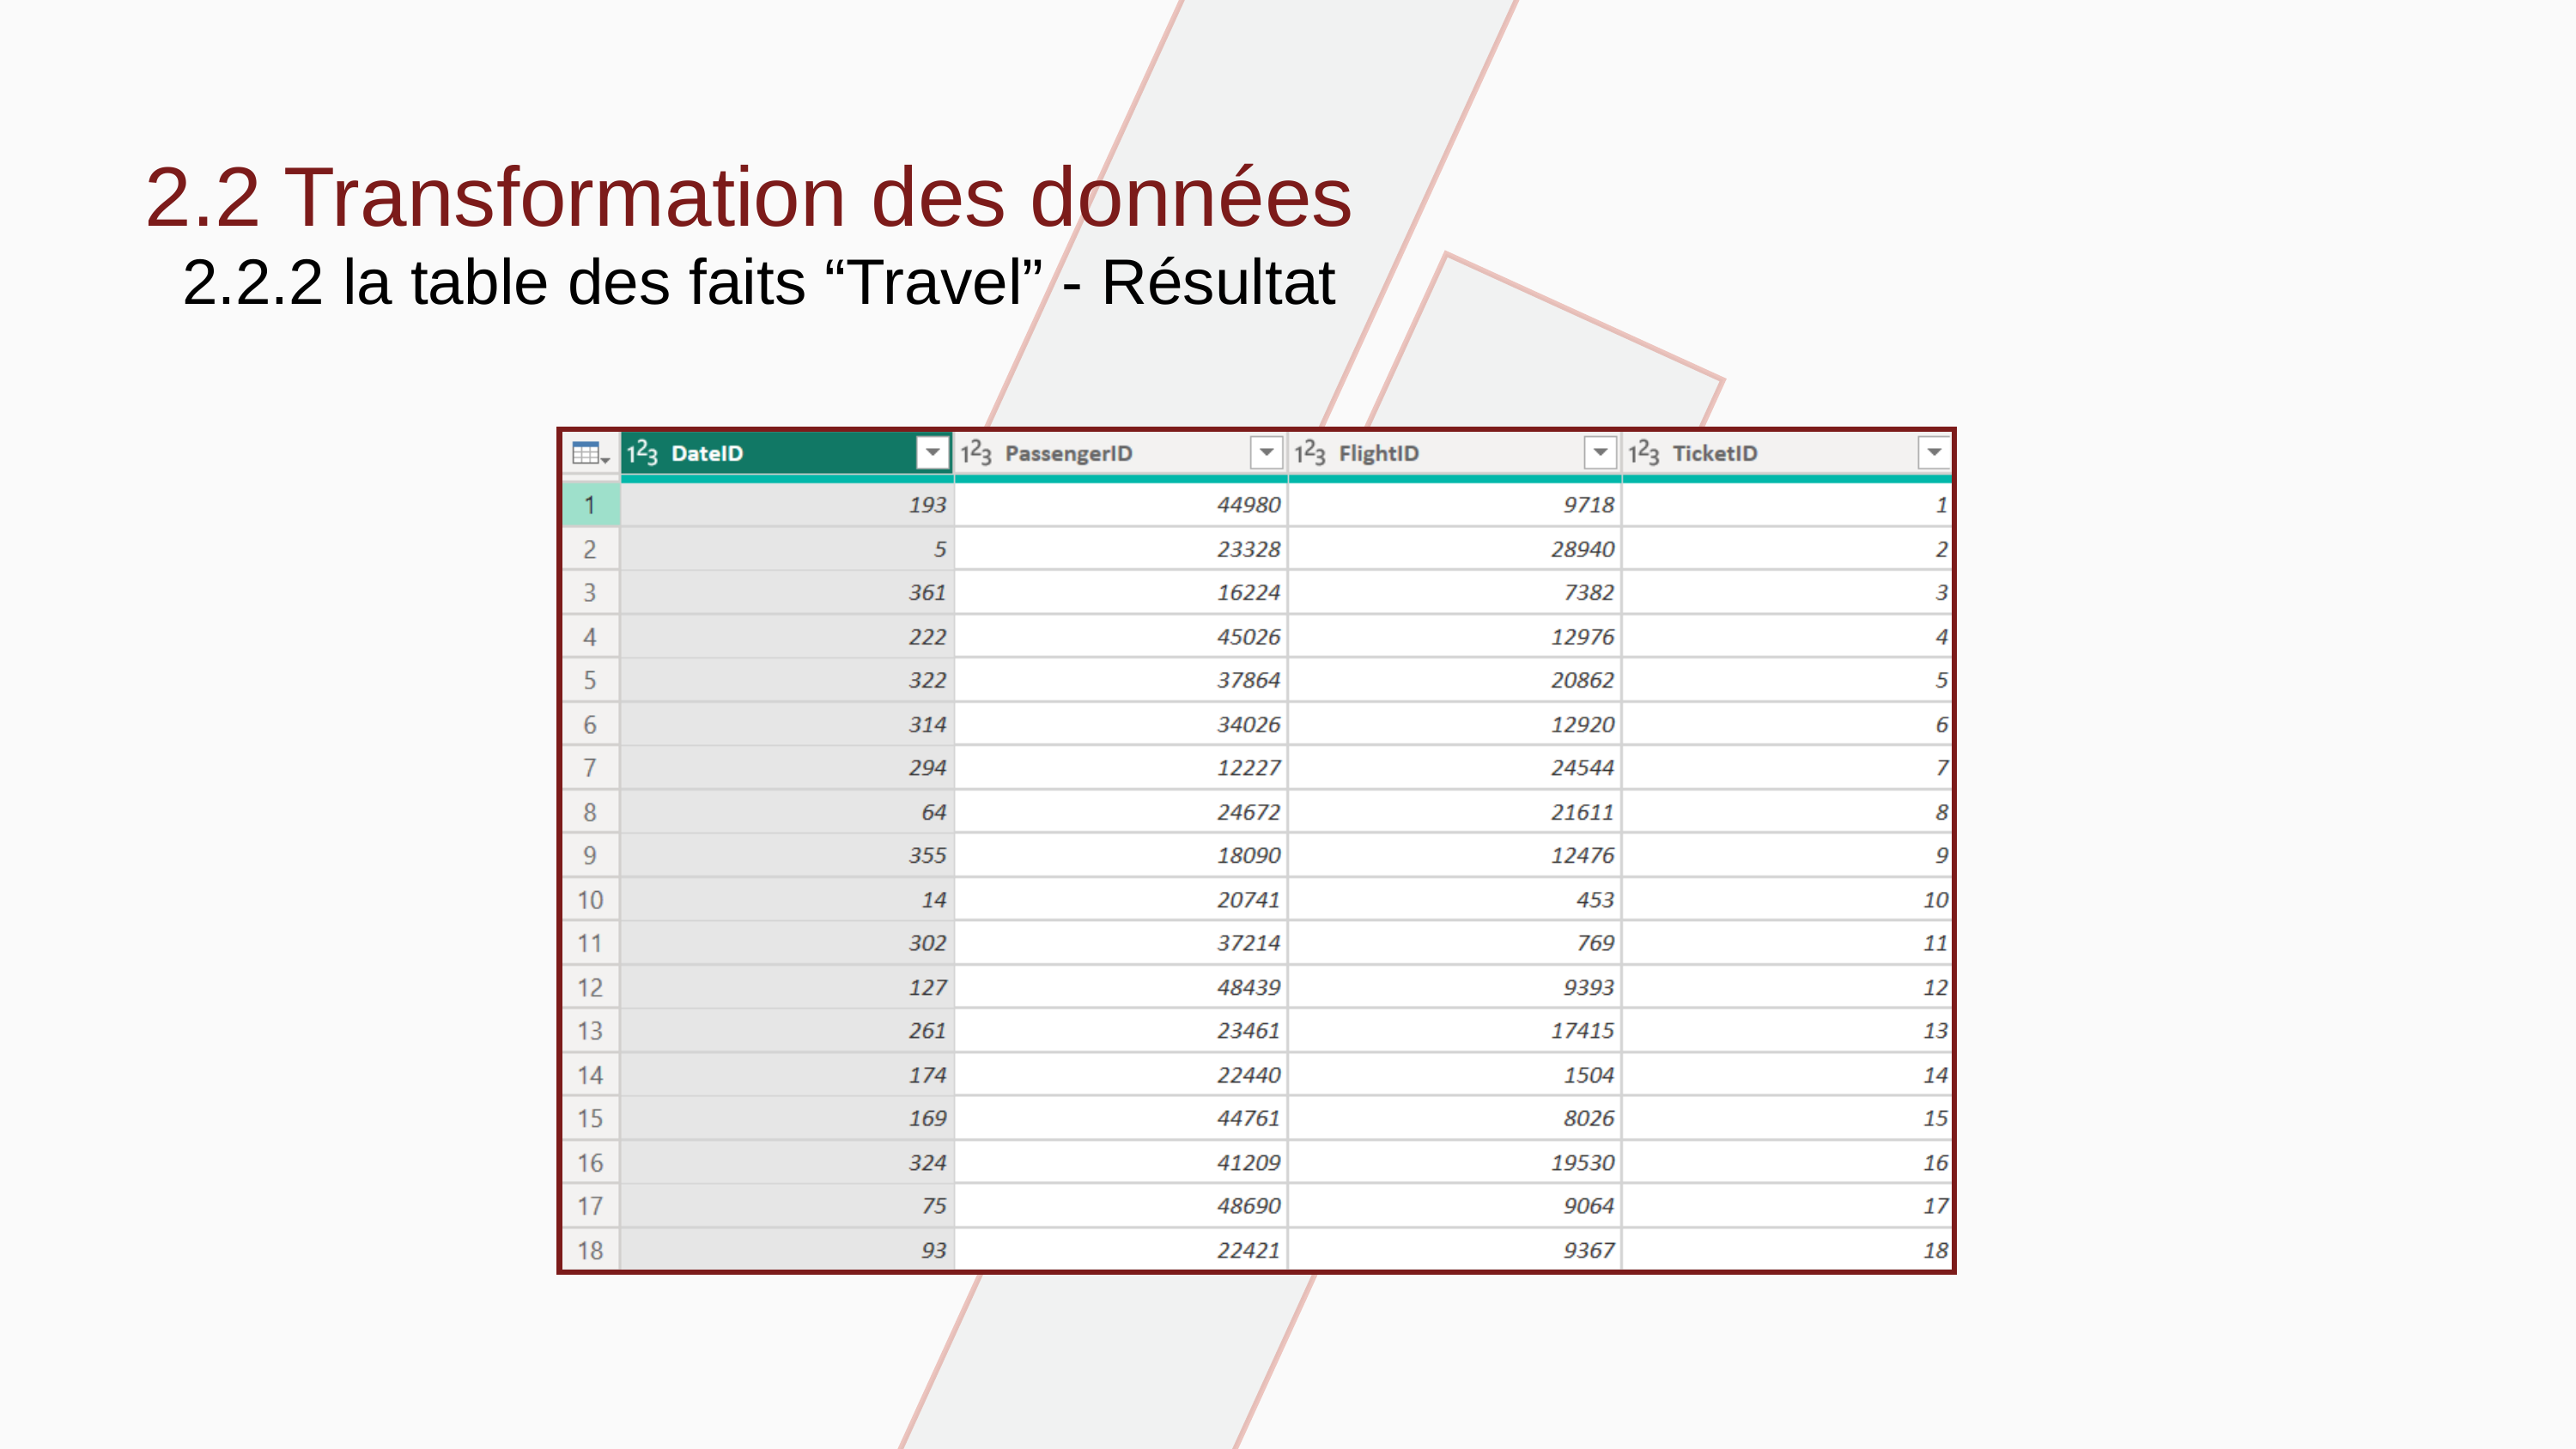

2.2 Transformation des données
2.2.2 la table des faits “Travel” - Résultat